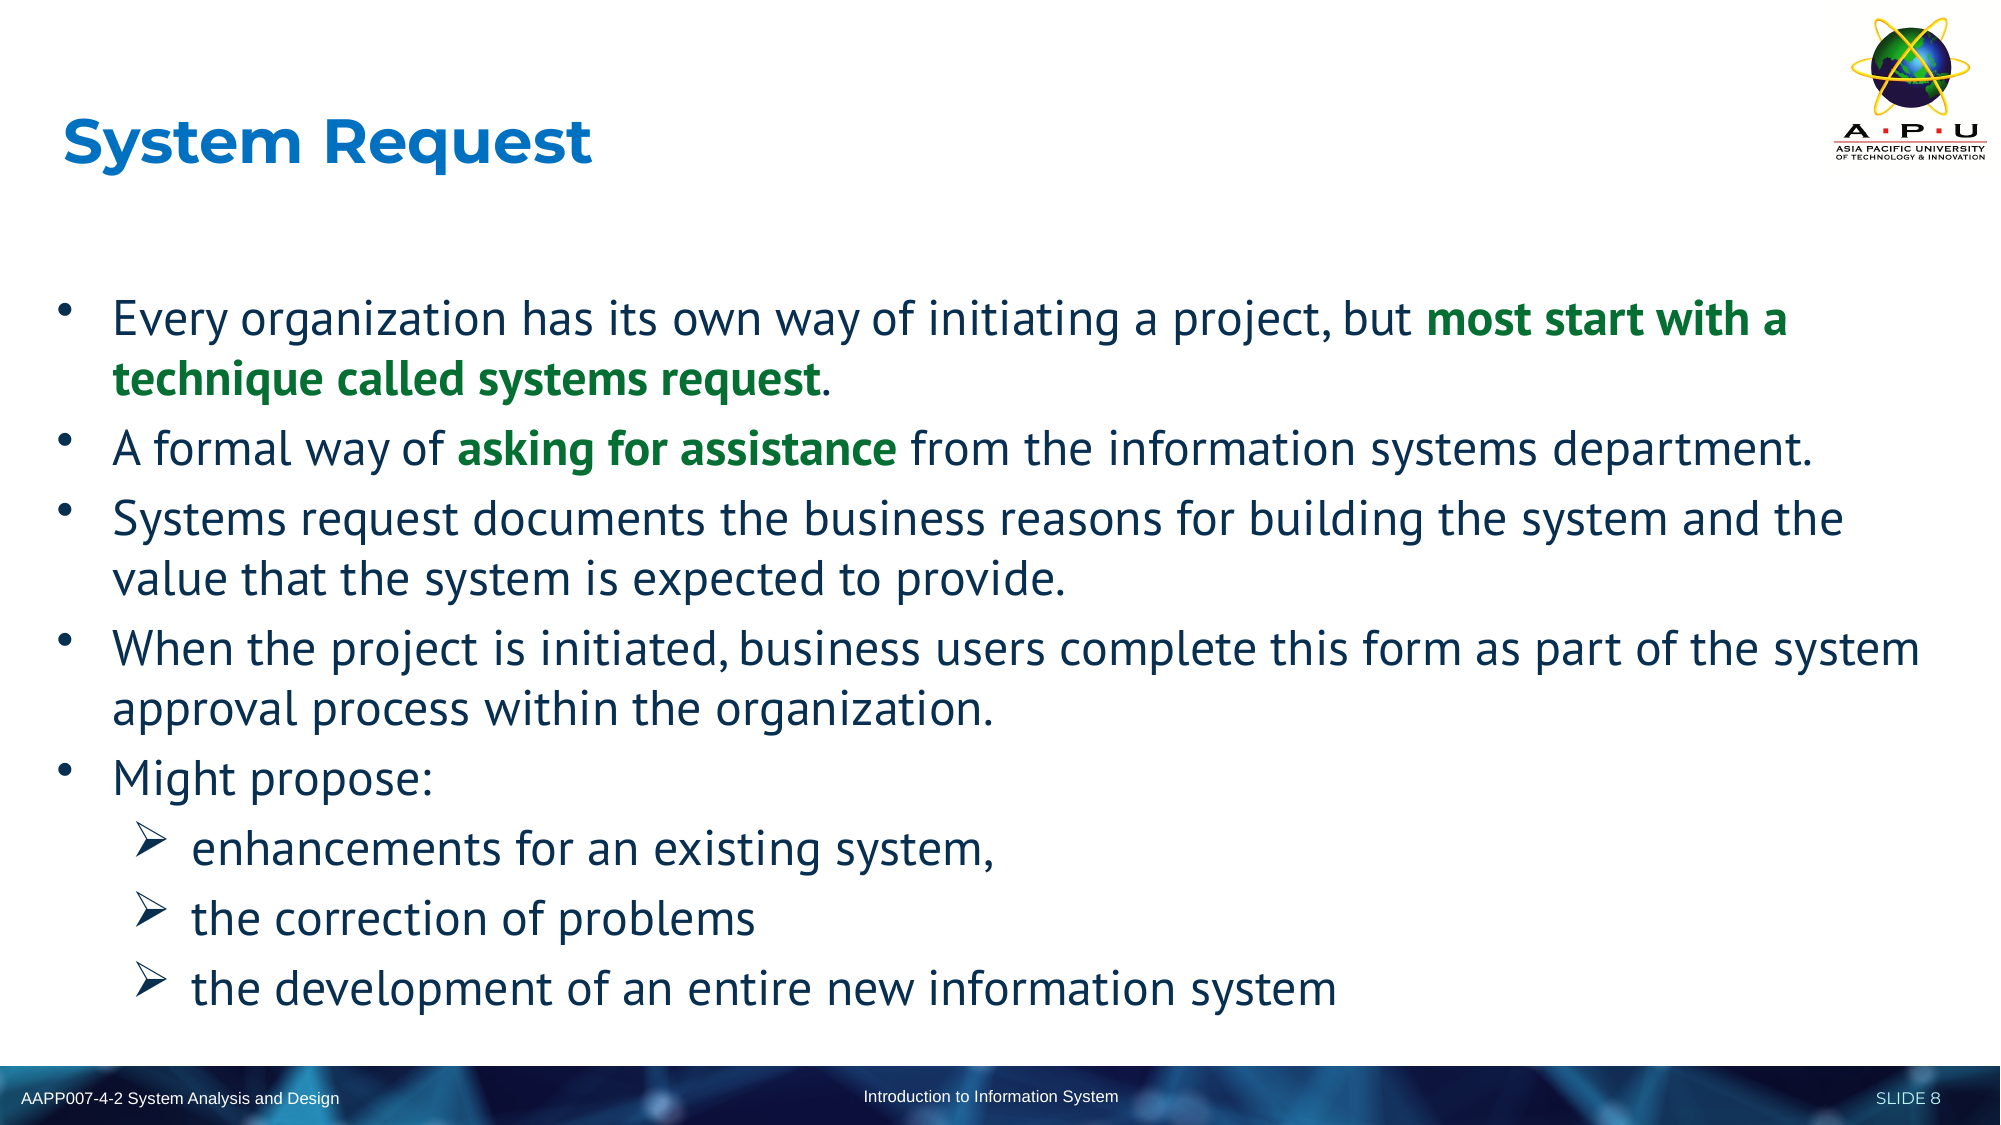

# System Request
Every organization has its own way of initiating a project, but most start with a technique called systems request.
A formal way of asking for assistance from the information systems department.
Systems request documents the business reasons for building the system and the value that the system is expected to provide.
When the project is initiated, business users complete this form as part of the system approval process within the organization.
Might propose:
 enhancements for an existing system,
 the correction of problems
 the development of an entire new information system